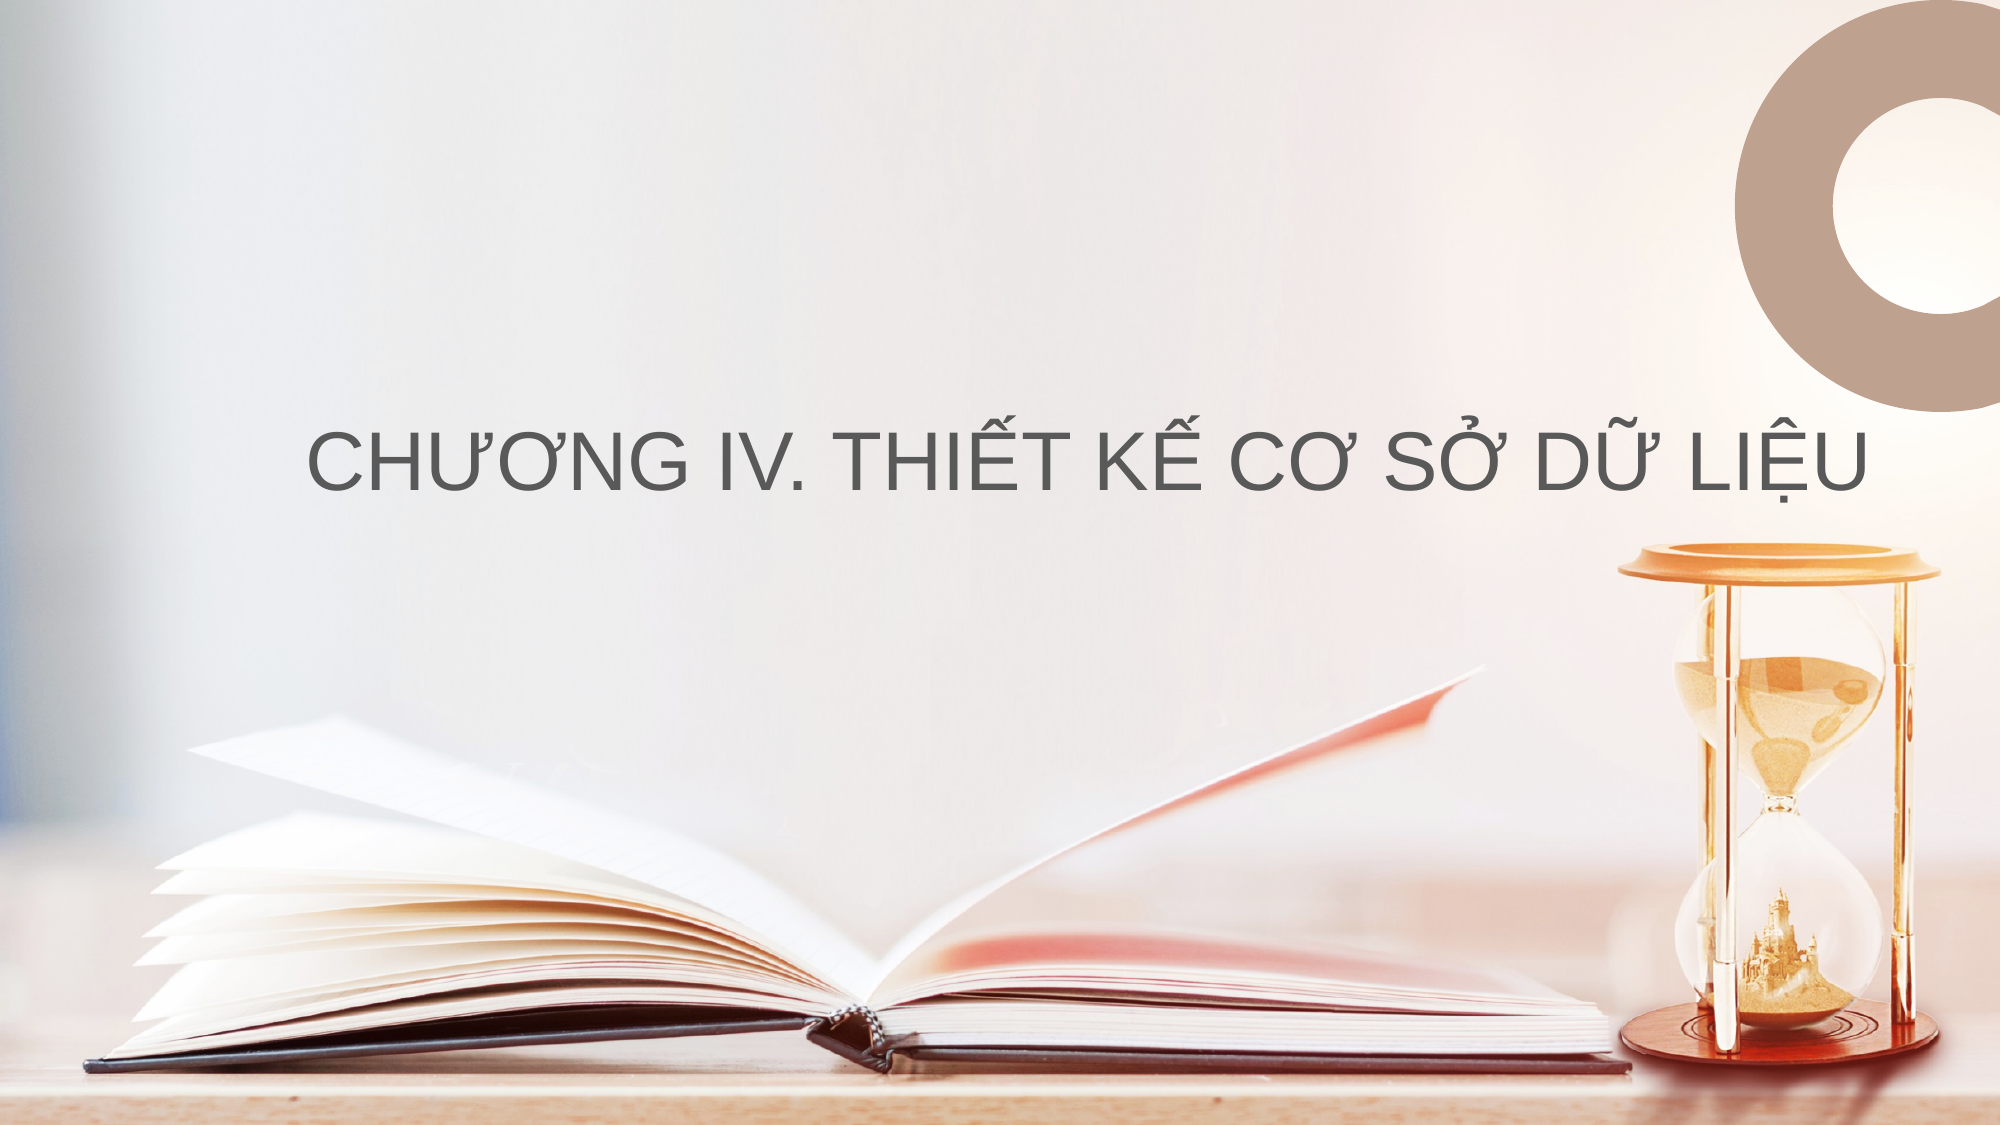

CHƯƠNG IV. THIẾT KẾ CƠ SỞ DỮ LIỆU